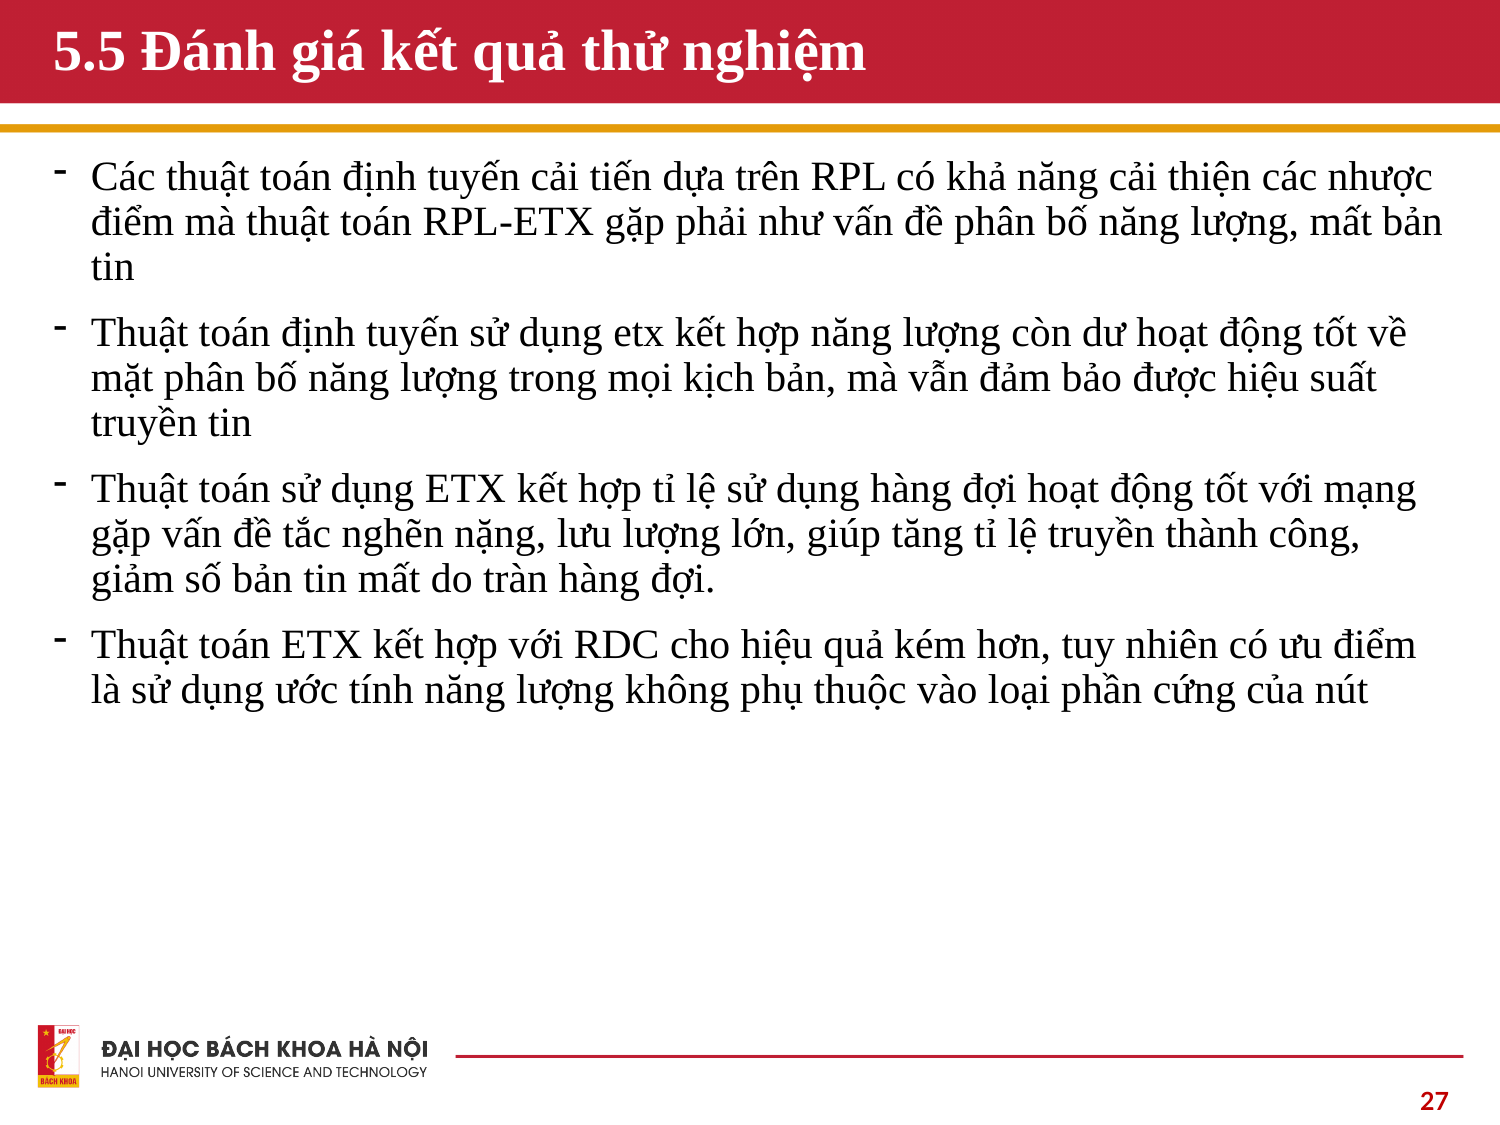

# 5.5 Đánh giá kết quả thử nghiệm
Các thuật toán định tuyến cải tiến dựa trên RPL có khả năng cải thiện các nhược điểm mà thuật toán RPL-ETX gặp phải như vấn đề phân bố năng lượng, mất bản tin
Thuật toán định tuyến sử dụng etx kết hợp năng lượng còn dư hoạt động tốt về mặt phân bố năng lượng trong mọi kịch bản, mà vẫn đảm bảo được hiệu suất truyền tin
Thuật toán sử dụng ETX kết hợp tỉ lệ sử dụng hàng đợi hoạt động tốt với mạng gặp vấn đề tắc nghẽn nặng, lưu lượng lớn, giúp tăng tỉ lệ truyền thành công, giảm số bản tin mất do tràn hàng đợi.
Thuật toán ETX kết hợp với RDC cho hiệu quả kém hơn, tuy nhiên có ưu điểm là sử dụng ước tính năng lượng không phụ thuộc vào loại phần cứng của nút
27